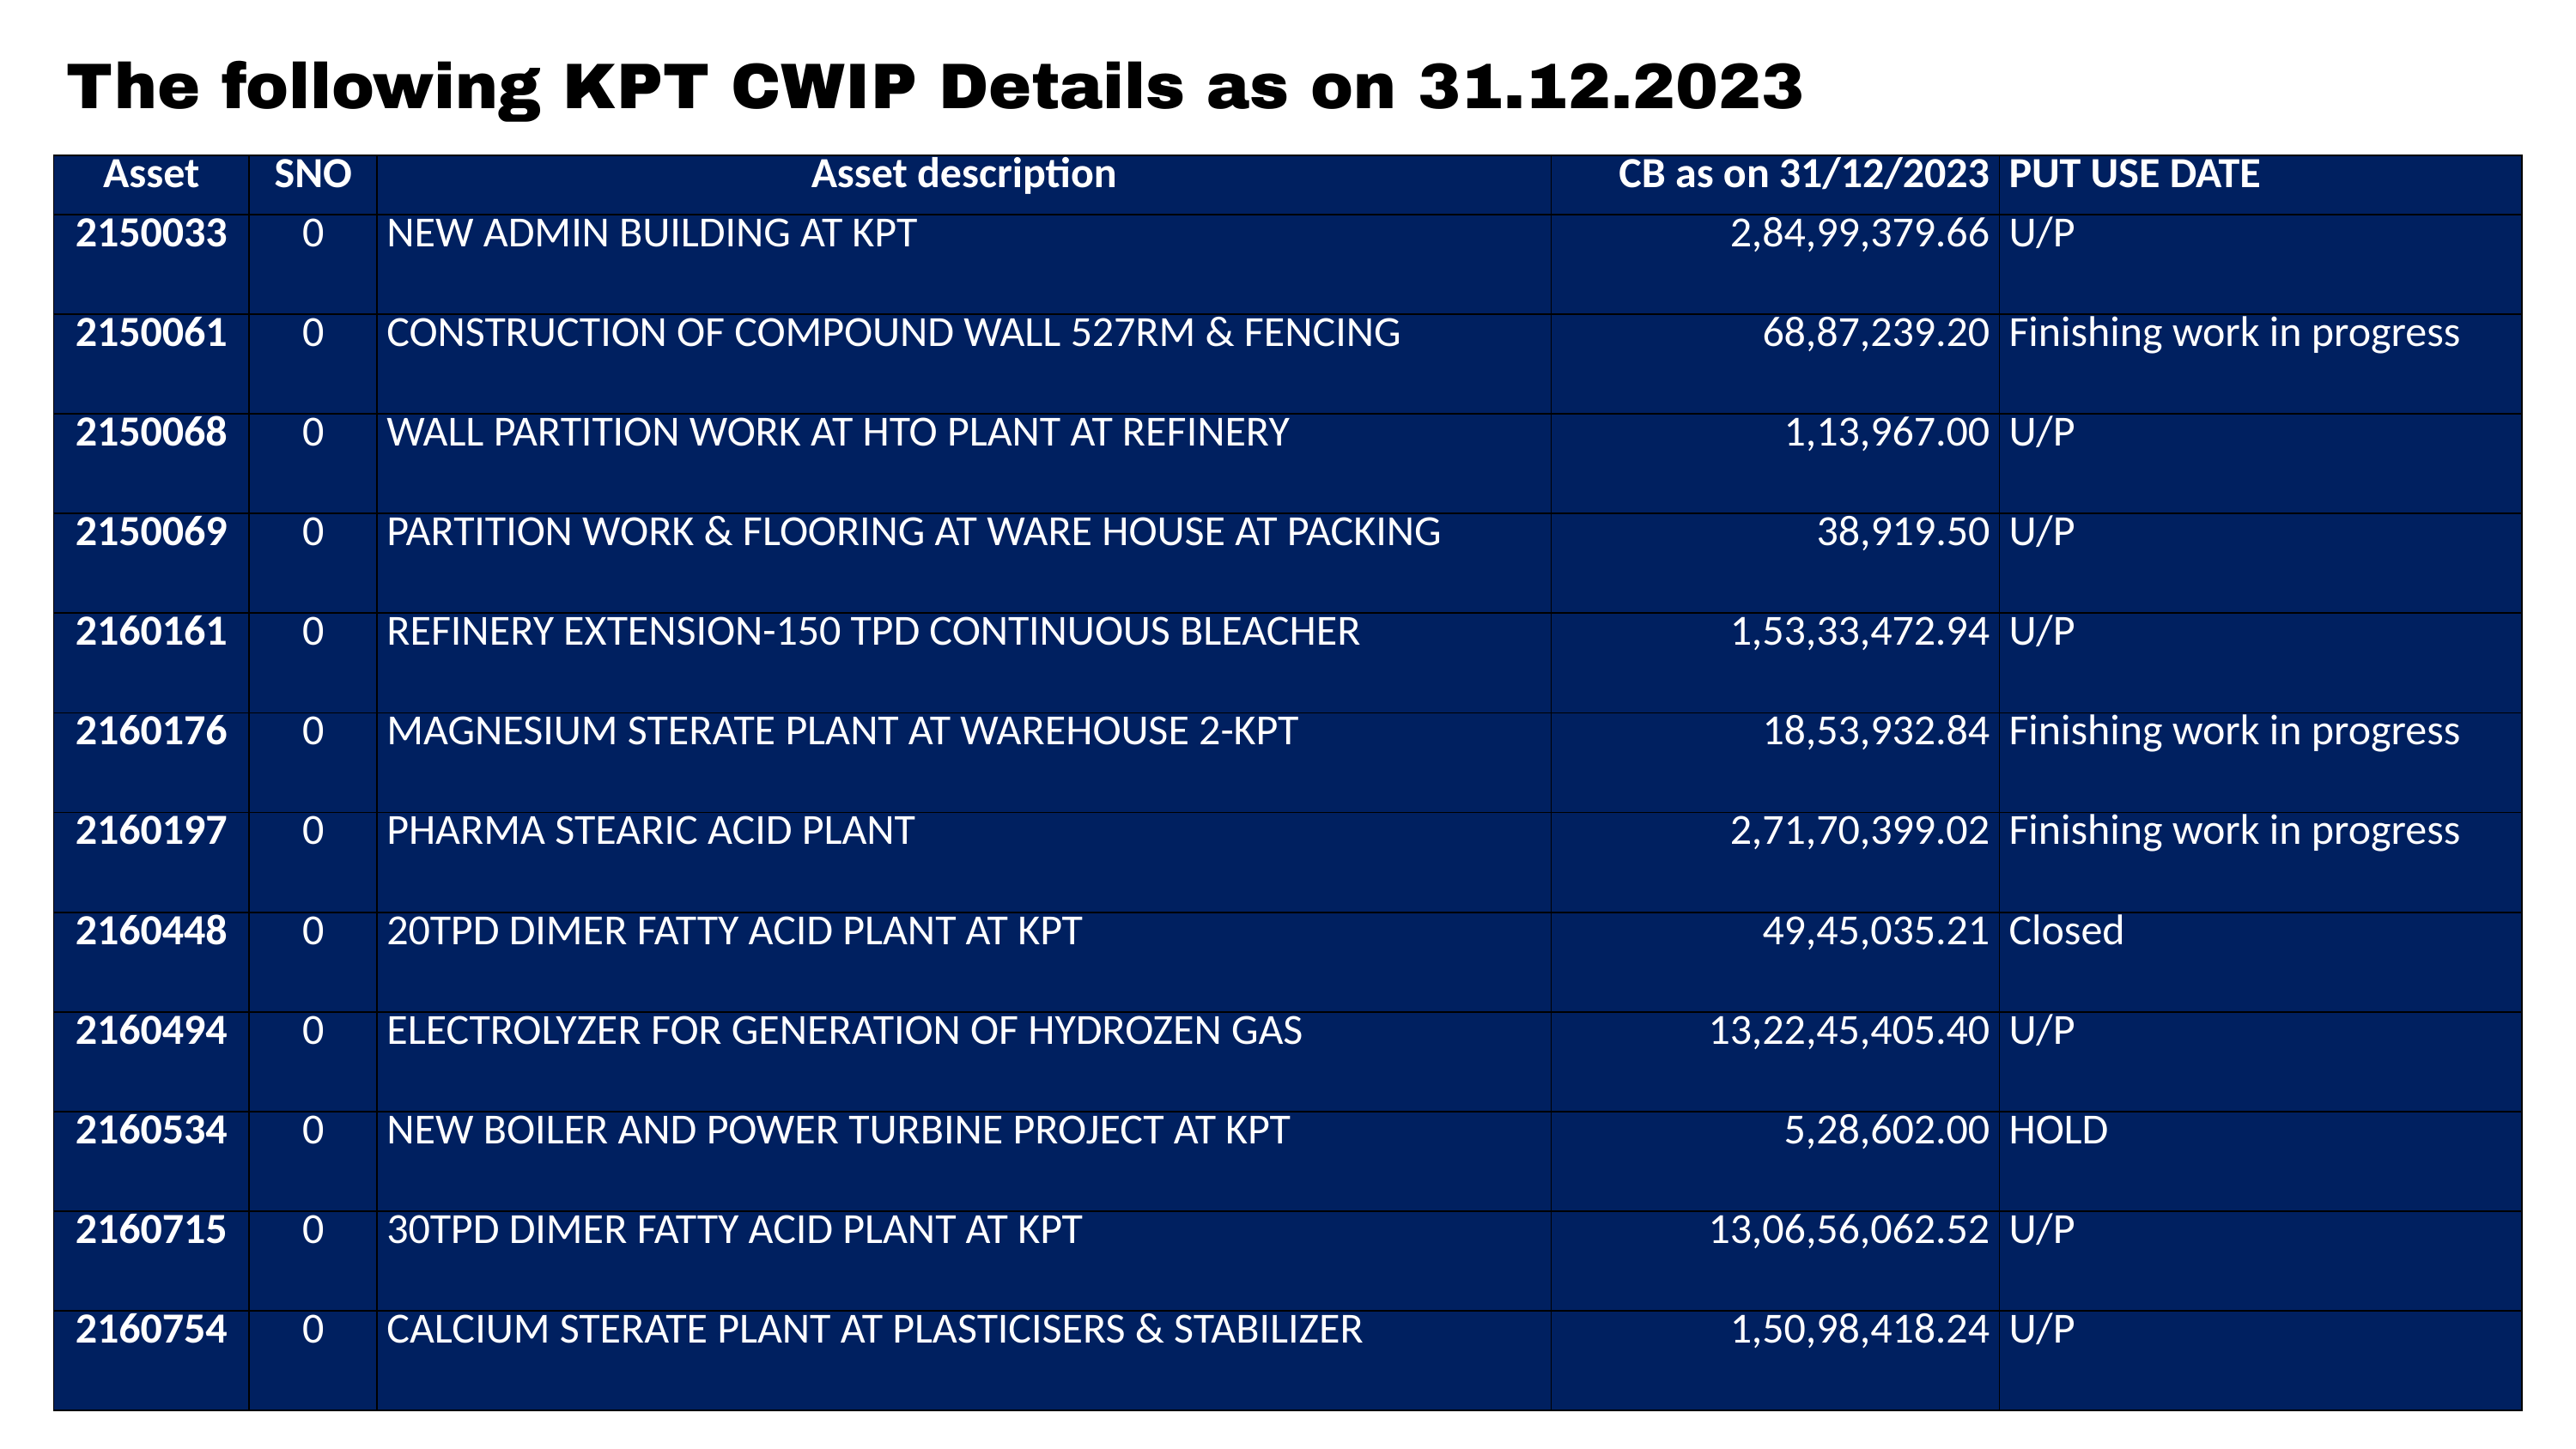

The following KPT CWIP Details as on 31.12.2023
| Asset | SNO | Asset description | CB as on 31/12/2023 | PUT USE DATE |
| --- | --- | --- | --- | --- |
| 2150033 | 0 | NEW ADMIN BUILDING AT KPT | 2,84,99,379.66 | U/P |
| 2150061 | 0 | CONSTRUCTION OF COMPOUND WALL 527RM & FENCING | 68,87,239.20 | Finishing work in progress |
| 2150068 | 0 | WALL PARTITION WORK AT HTO PLANT AT REFINERY | 1,13,967.00 | U/P |
| 2150069 | 0 | PARTITION WORK & FLOORING AT WARE HOUSE AT PACKING | 38,919.50 | U/P |
| 2160161 | 0 | REFINERY EXTENSION-150 TPD CONTINUOUS BLEACHER | 1,53,33,472.94 | U/P |
| 2160176 | 0 | MAGNESIUM STERATE PLANT AT WAREHOUSE 2-KPT | 18,53,932.84 | Finishing work in progress |
| 2160197 | 0 | PHARMA STEARIC ACID PLANT | 2,71,70,399.02 | Finishing work in progress |
| 2160448 | 0 | 20TPD DIMER FATTY ACID PLANT AT KPT | 49,45,035.21 | Closed |
| 2160494 | 0 | ELECTROLYZER FOR GENERATION OF HYDROZEN GAS | 13,22,45,405.40 | U/P |
| 2160534 | 0 | NEW BOILER AND POWER TURBINE PROJECT AT KPT | 5,28,602.00 | HOLD |
| 2160715 | 0 | 30TPD DIMER FATTY ACID PLANT AT KPT | 13,06,56,062.52 | U/P |
| 2160754 | 0 | CALCIUM STERATE PLANT AT PLASTICISERS & STABILIZER | 1,50,98,418.24 | U/P |